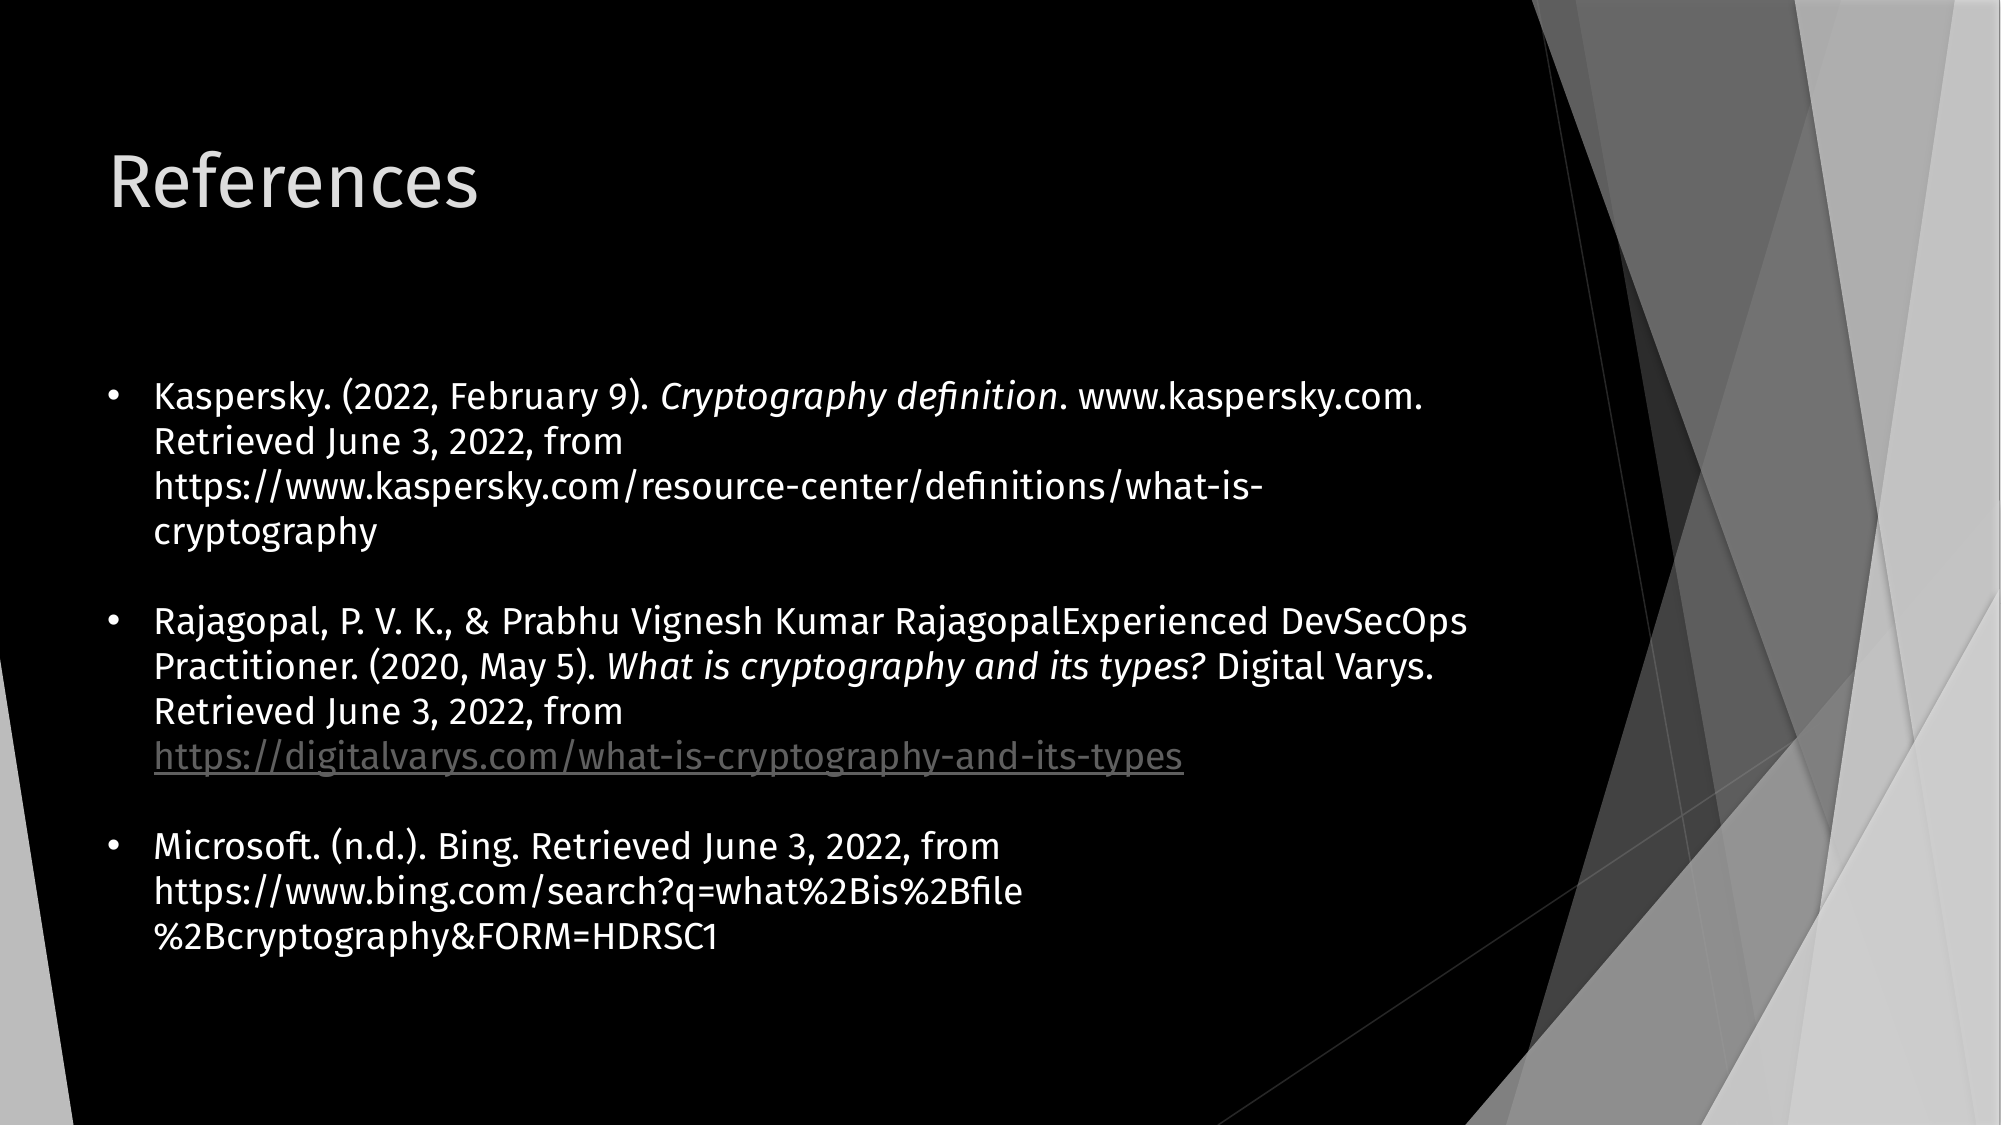

# References
Kaspersky. (2022, February 9). Cryptography definition. www.kaspersky.com. Retrieved June 3, 2022, from https://www.kaspersky.com/resource-center/definitions/what-is-cryptography

Rajagopal, P. V. K., & Prabhu Vignesh Kumar RajagopalExperienced DevSecOps Practitioner. (2020, May 5). What is cryptography and its types? Digital Varys. Retrieved June 3, 2022, from https://digitalvarys.com/what-is-cryptography-and-its-types

Microsoft. (n.d.). Bing. Retrieved June 3, 2022, from https://www.bing.com/search?q=what%2Bis%2Bfile%2Bcryptography&FORM=HDRSC1